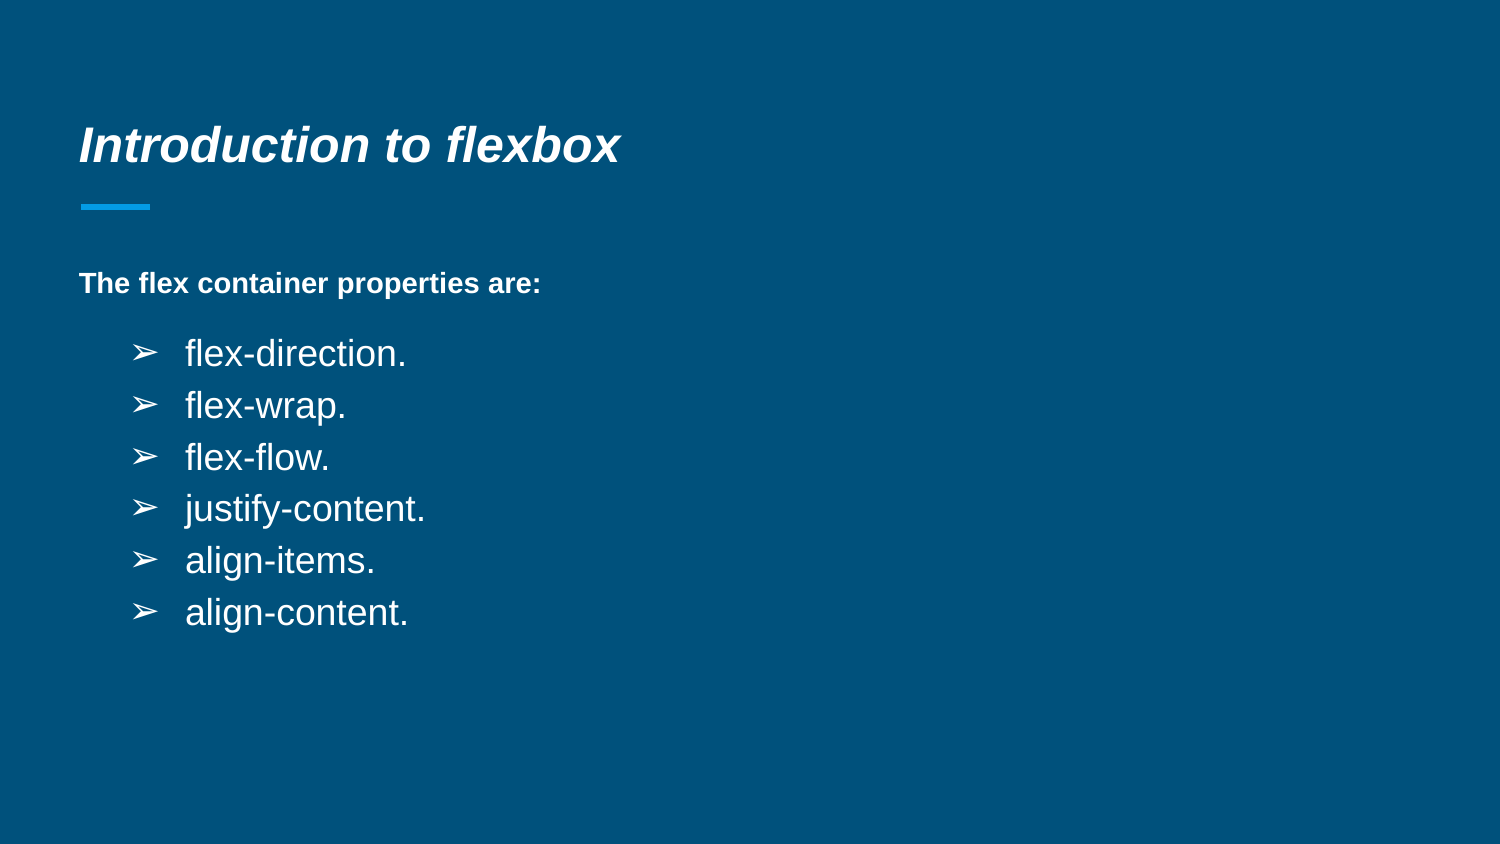

# Introduction to flexbox
The flex container properties are:
flex-direction.
flex-wrap.
flex-flow.
justify-content.
align-items.
align-content.